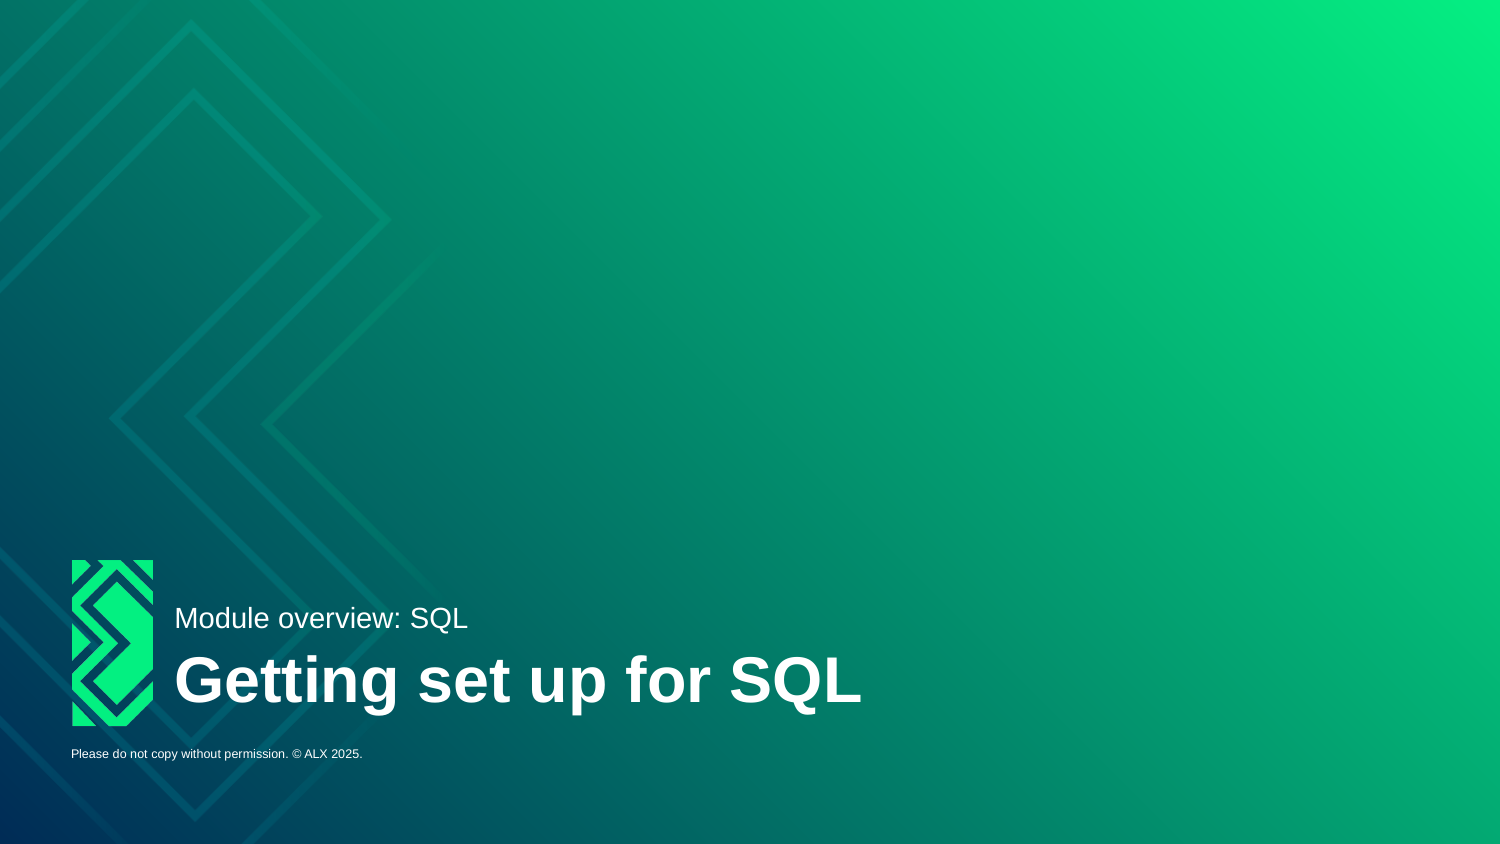

Module overview: SQL
# Getting set up for SQL